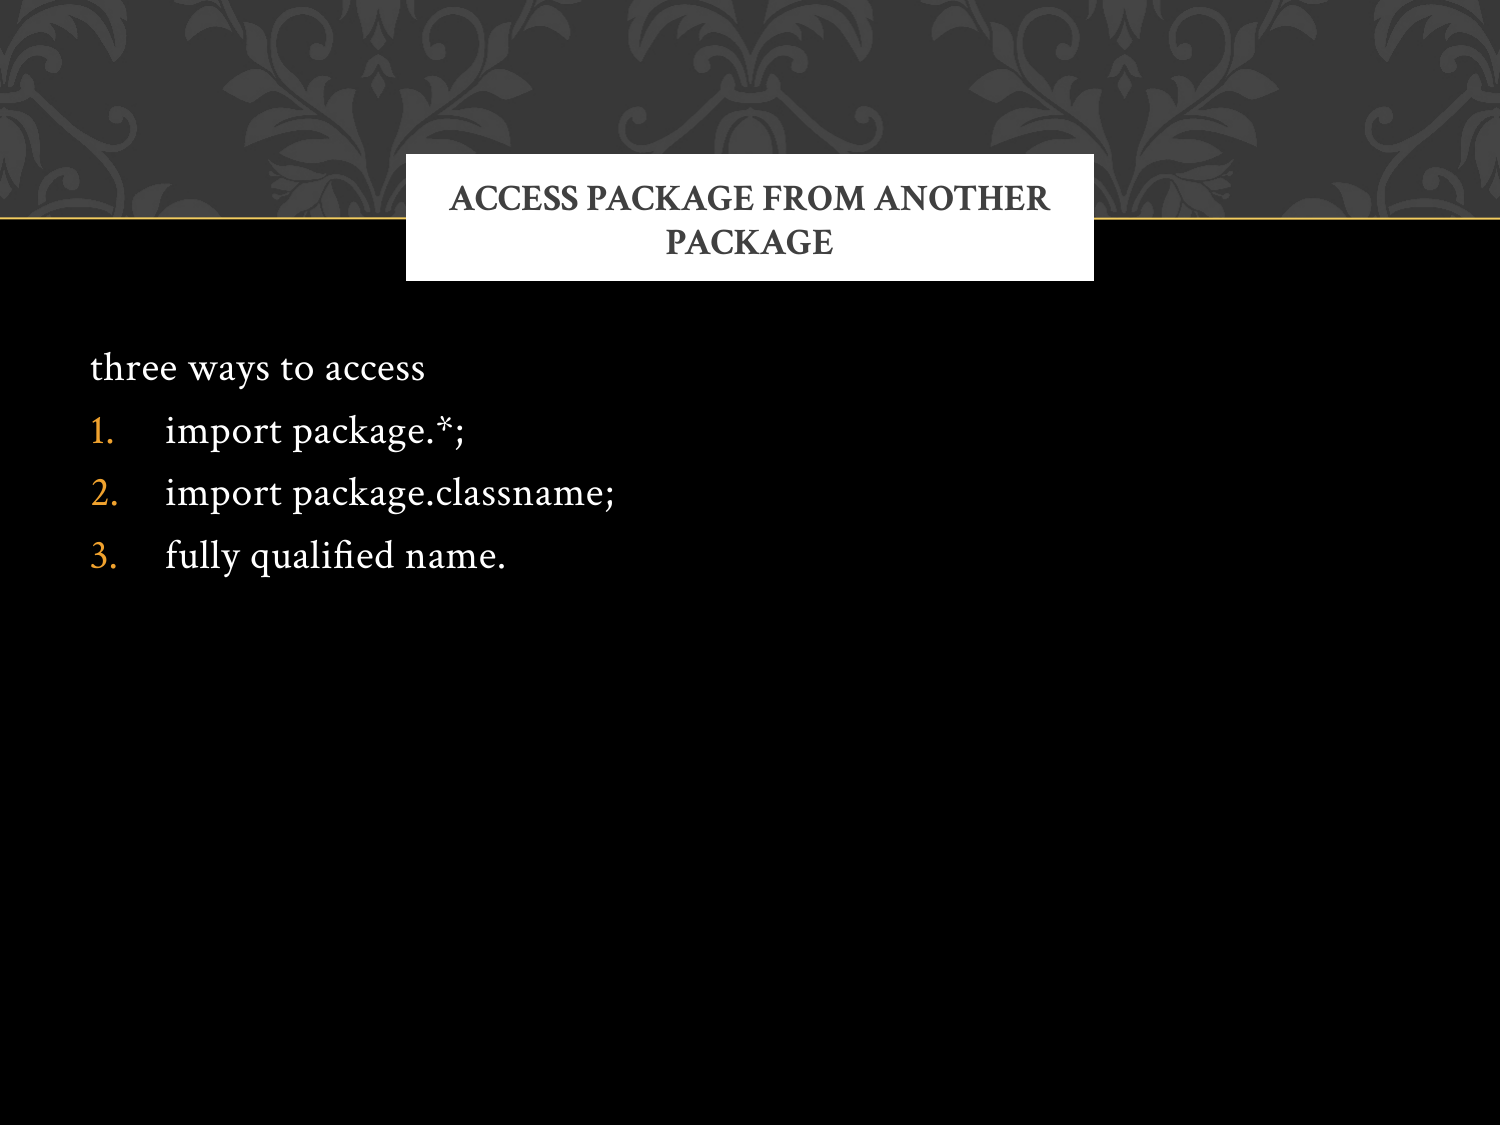

# access package from another package
three ways to access
import package.*;
import package.classname;
fully qualified name.